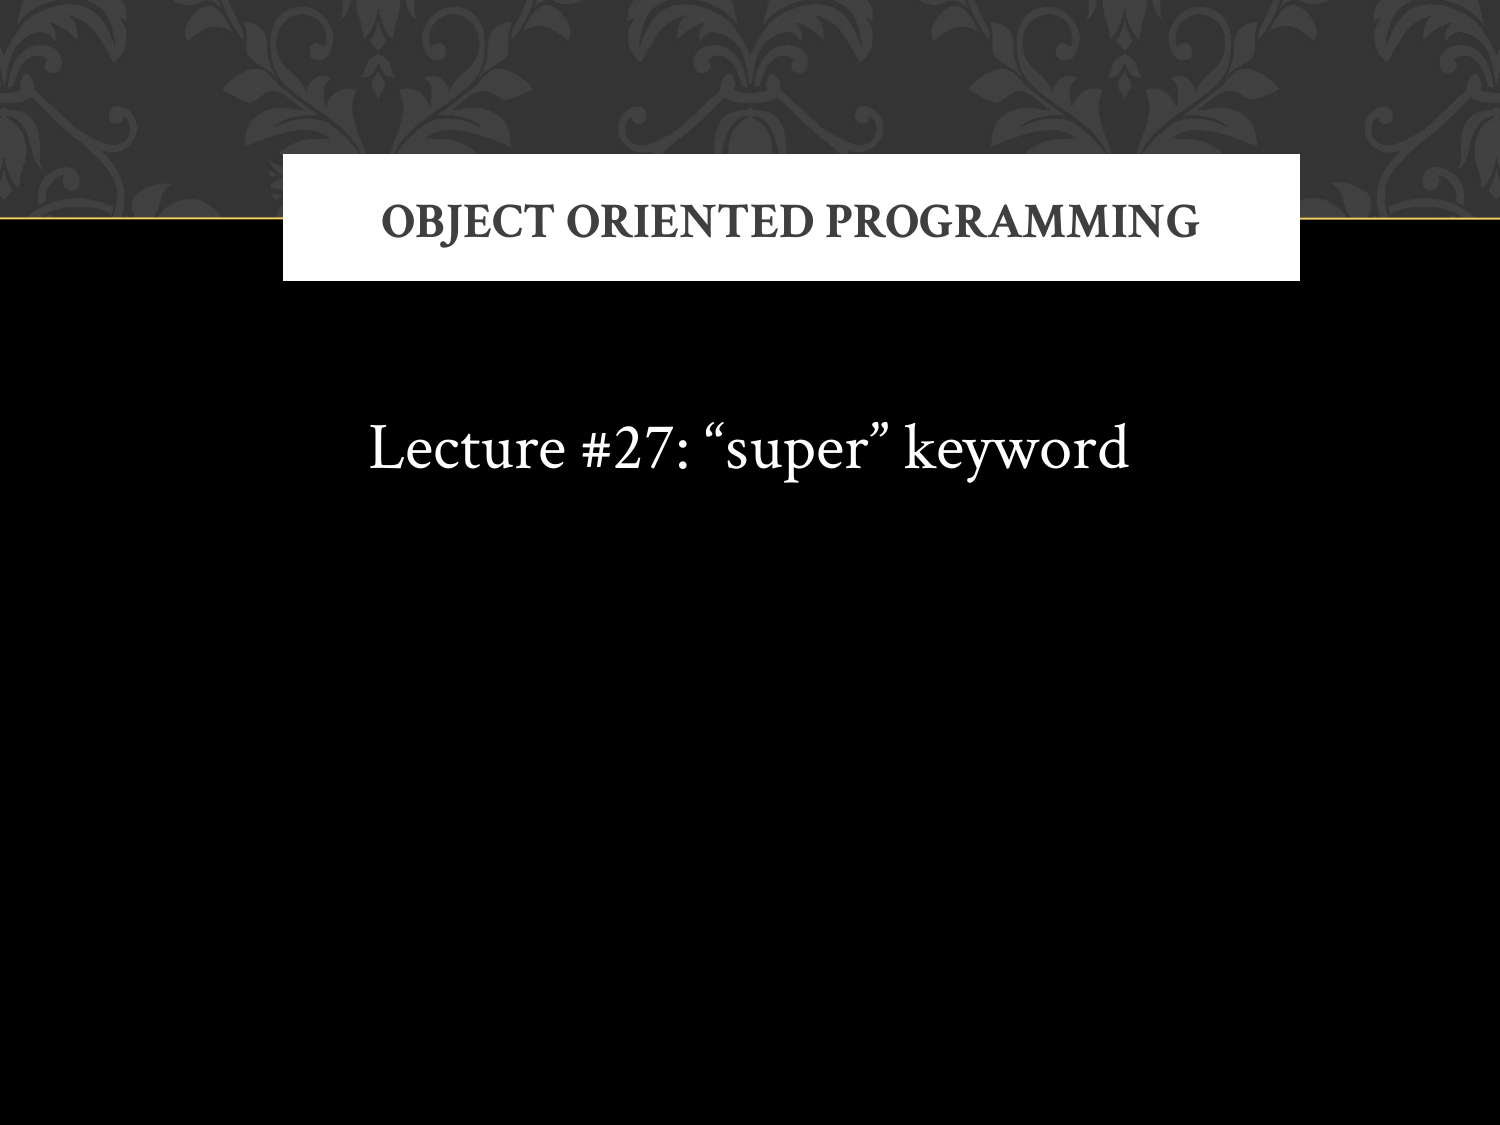

# OBJECT ORIENTED PROGRAMMING

Lecture #27: “super” keyword